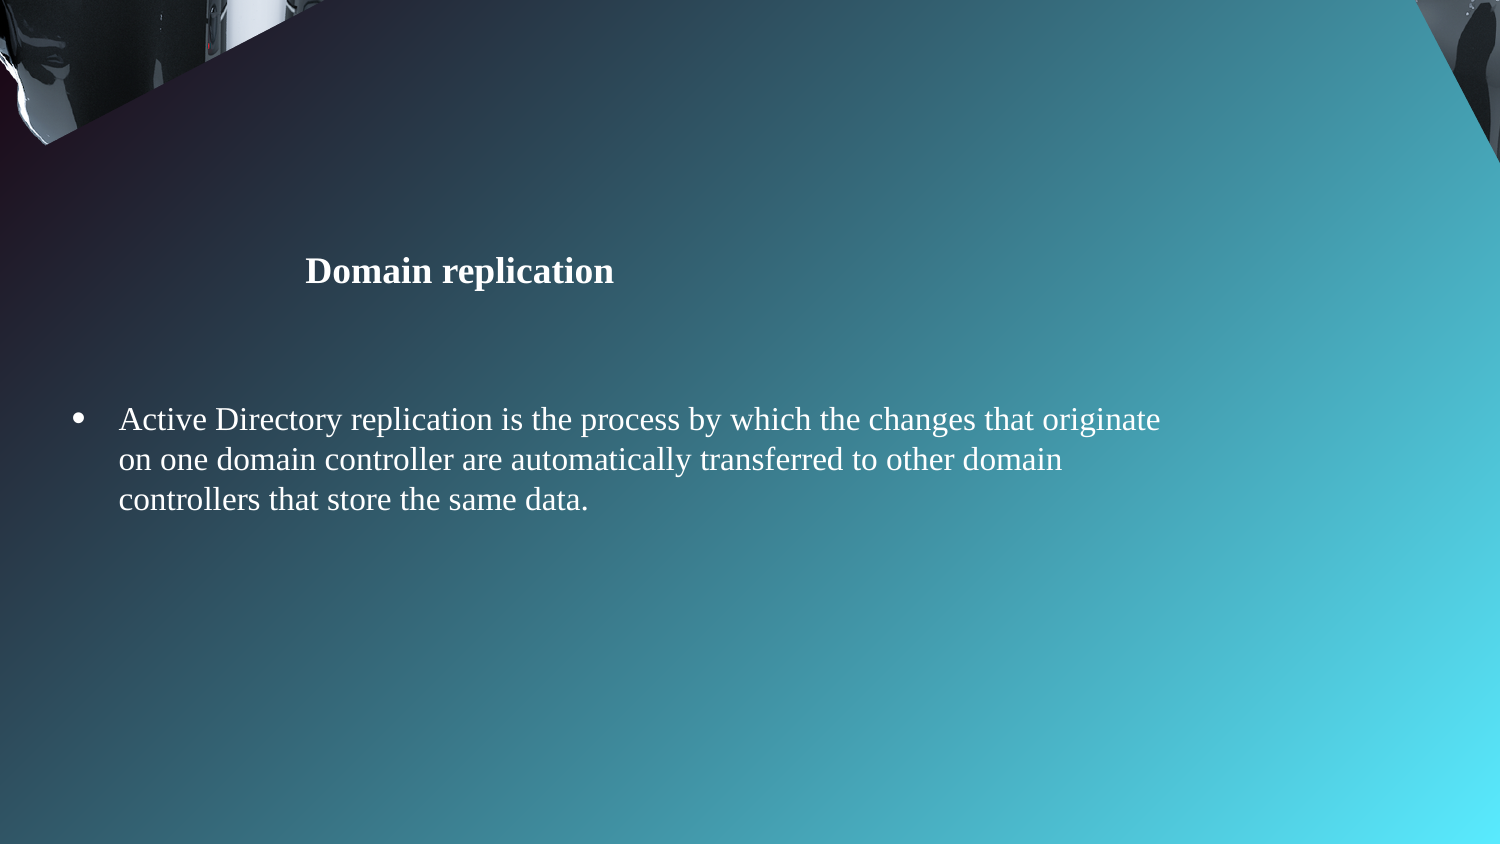

Domain replication
Active Directory replication is the process by which the changes that originate on one domain controller are automatically transferred to other domain controllers that store the same data.